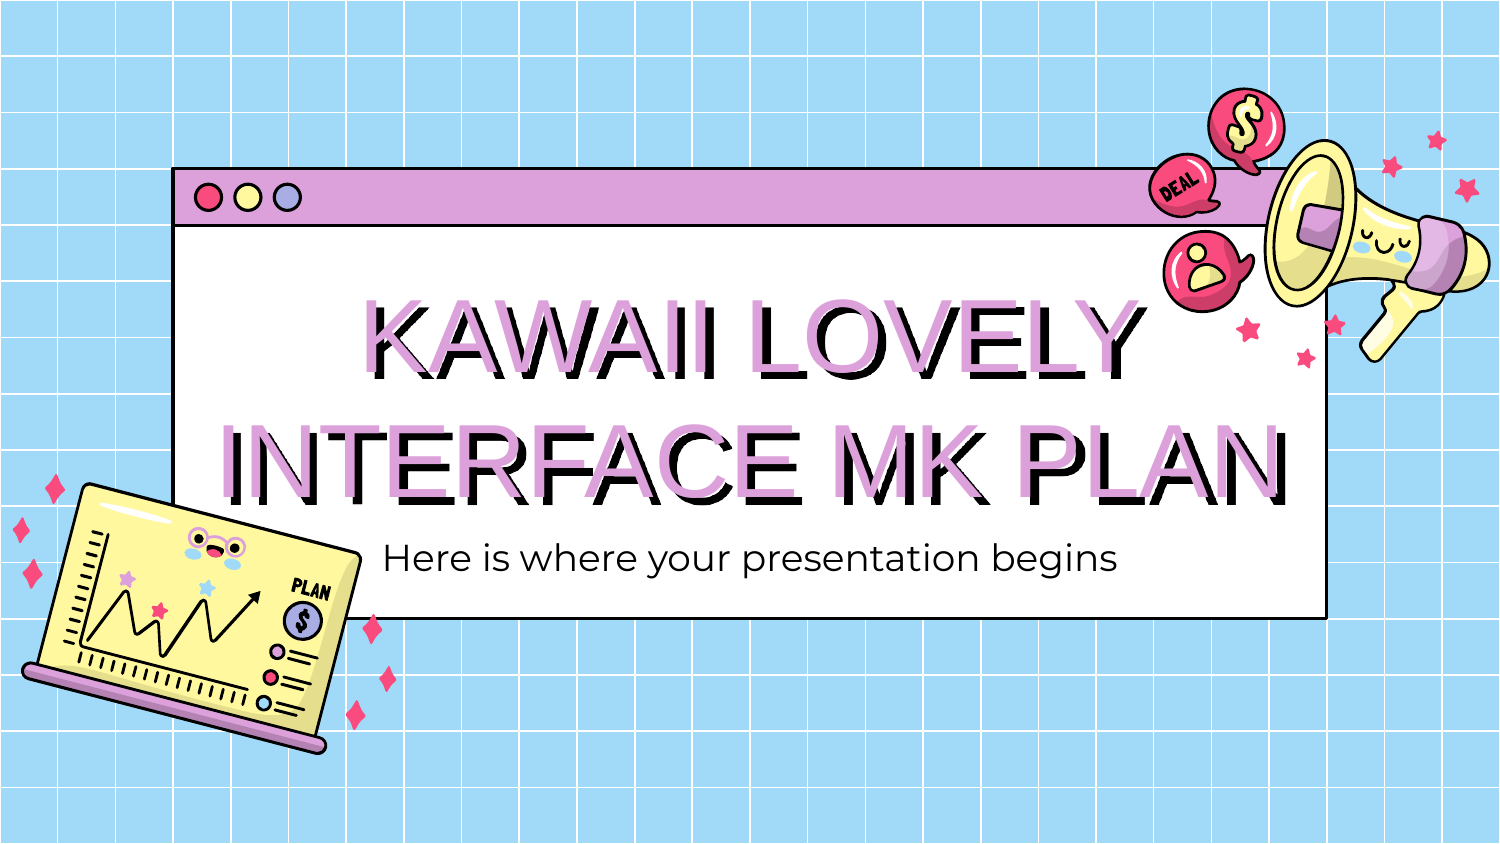

# KAWAII LOVELY INTERFACE MK PLAN

Here is where your presentation begins